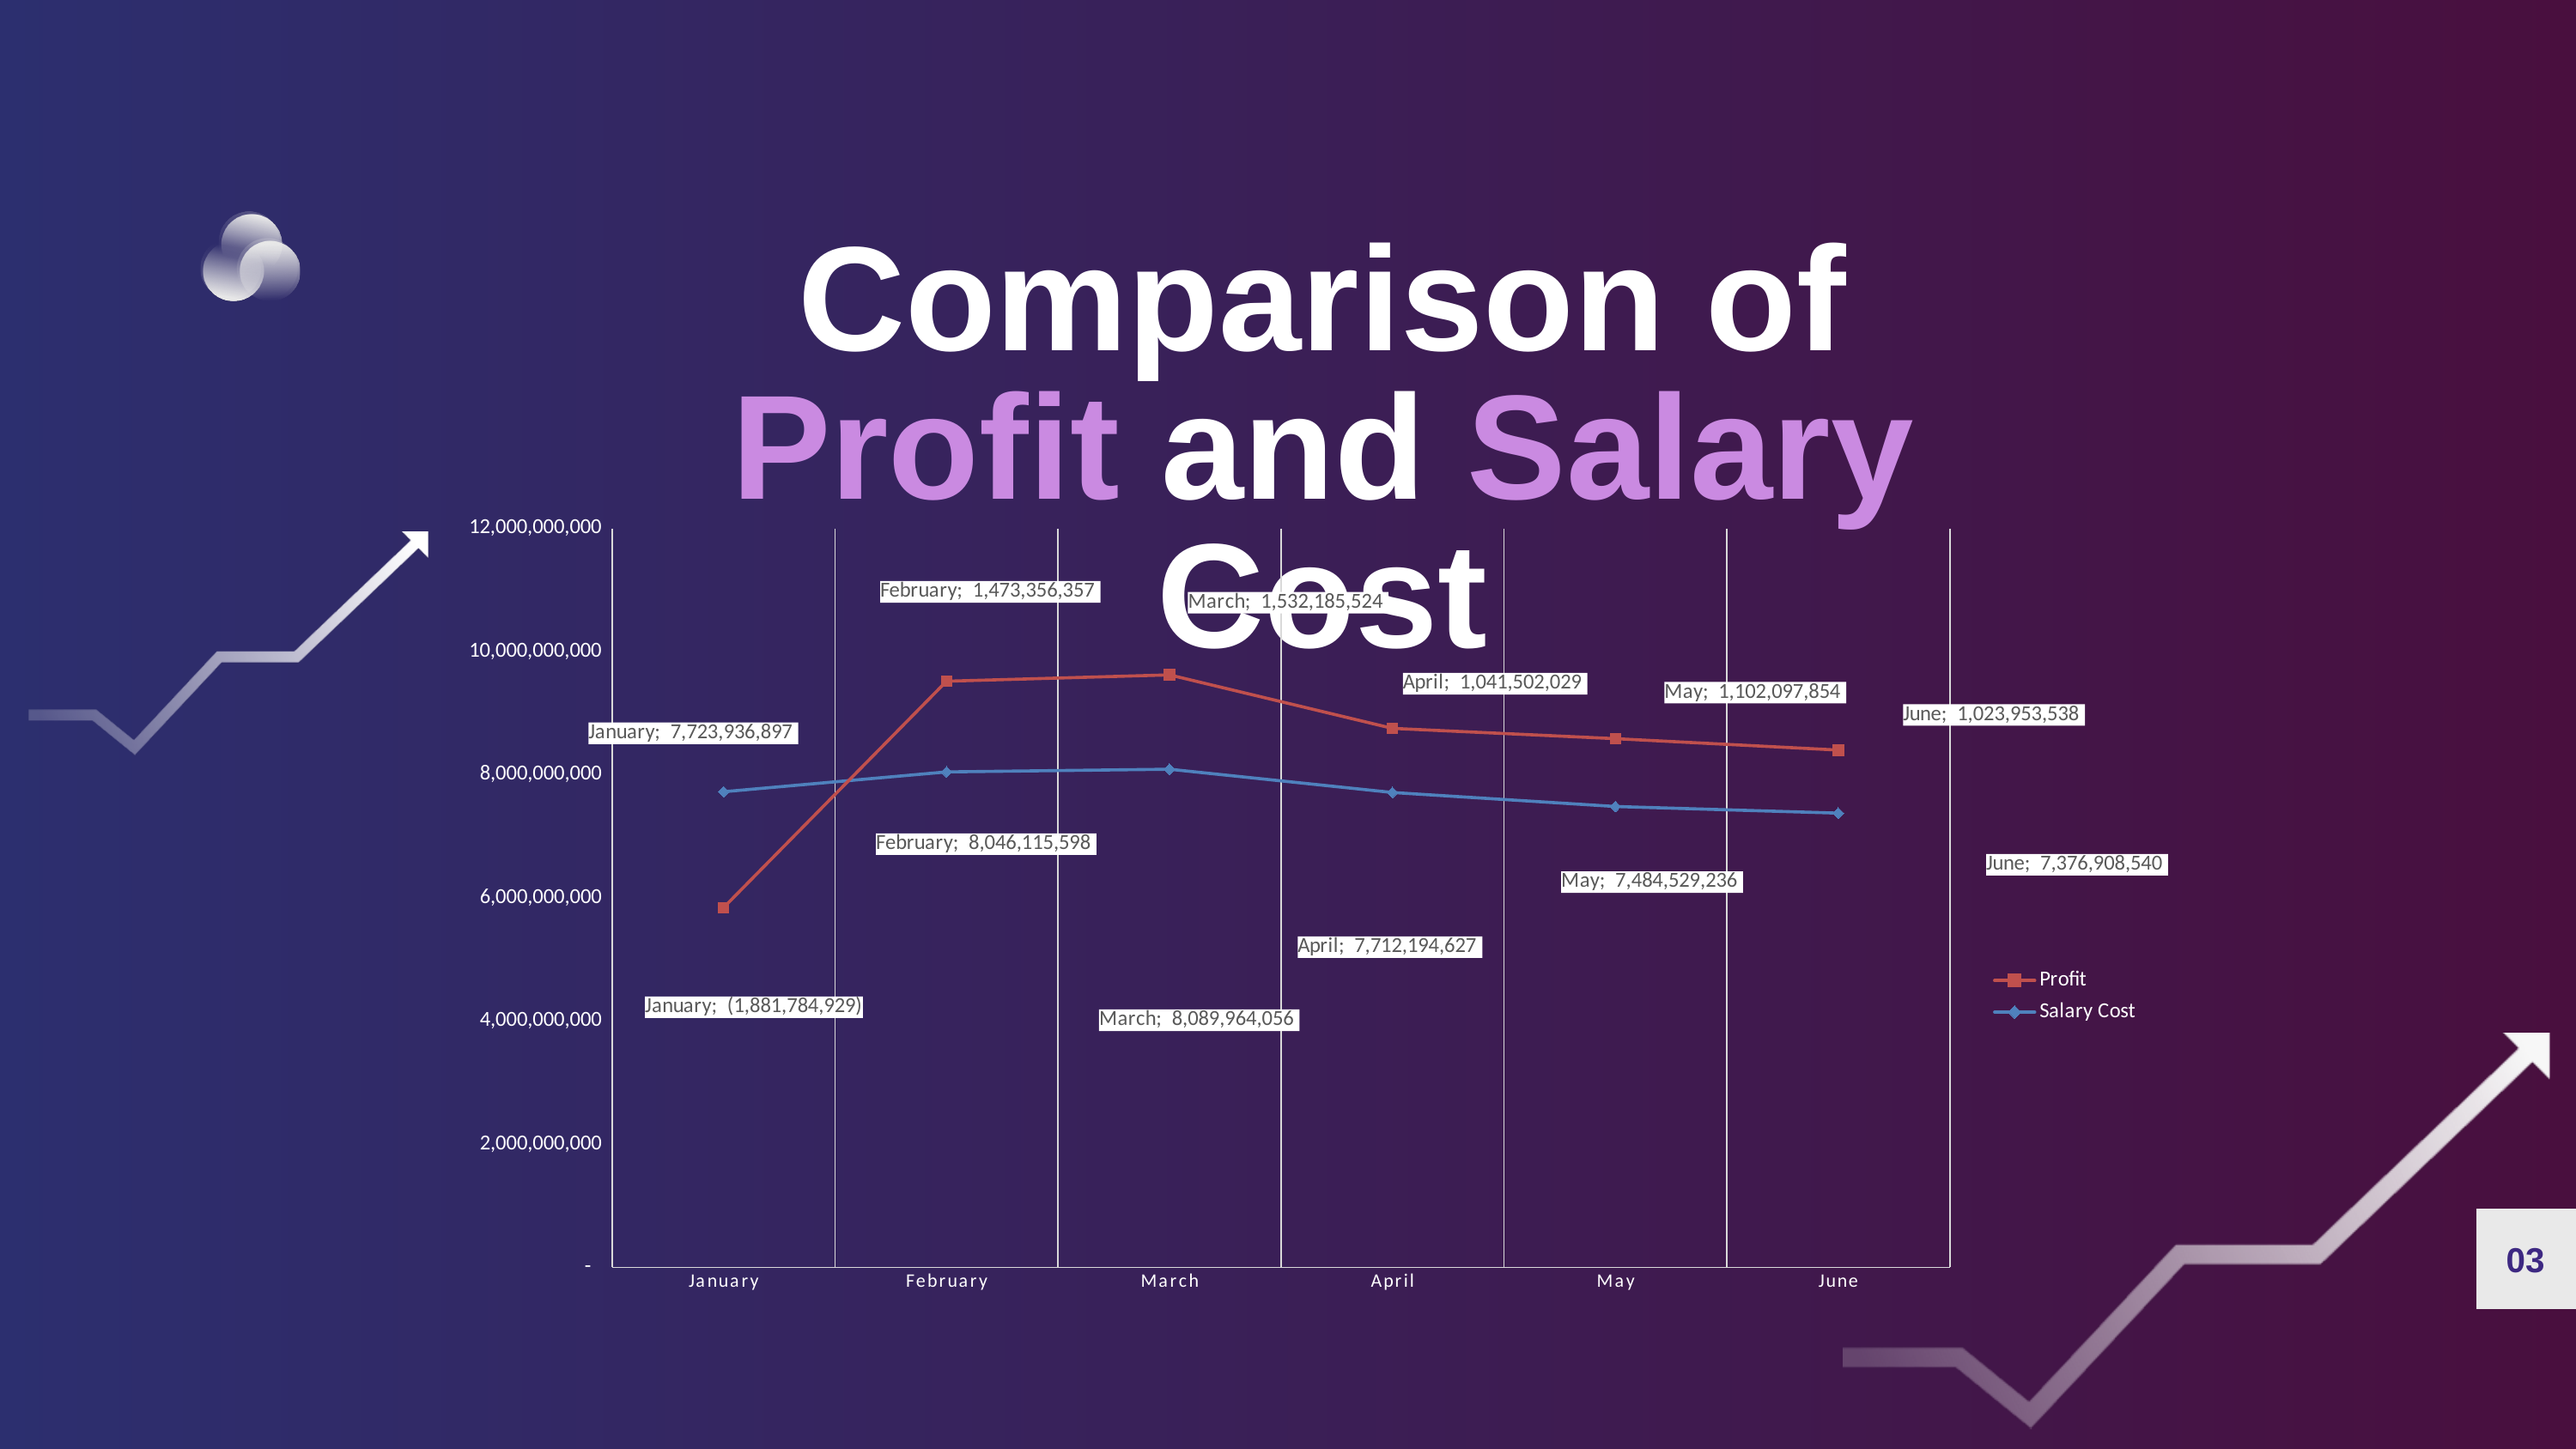

Comparison of Profit and Salary Cost

### Chart

| Category | Salary Cost | Profit |
|---|---|---|
| January | 7723936897.149994 | -1881784929.0765002 |
| February | 8046115598.0 | 1473356357.0900004 |
| March | 8089964056.0 | 1532185524.4100003 |
| April | 7712194627.0 | 1041502029.1100004 |
| May | 7484529236.0 | 1102097854.4400005 |
| June | 7376908540.0 | 1023953537.7699993 |

03